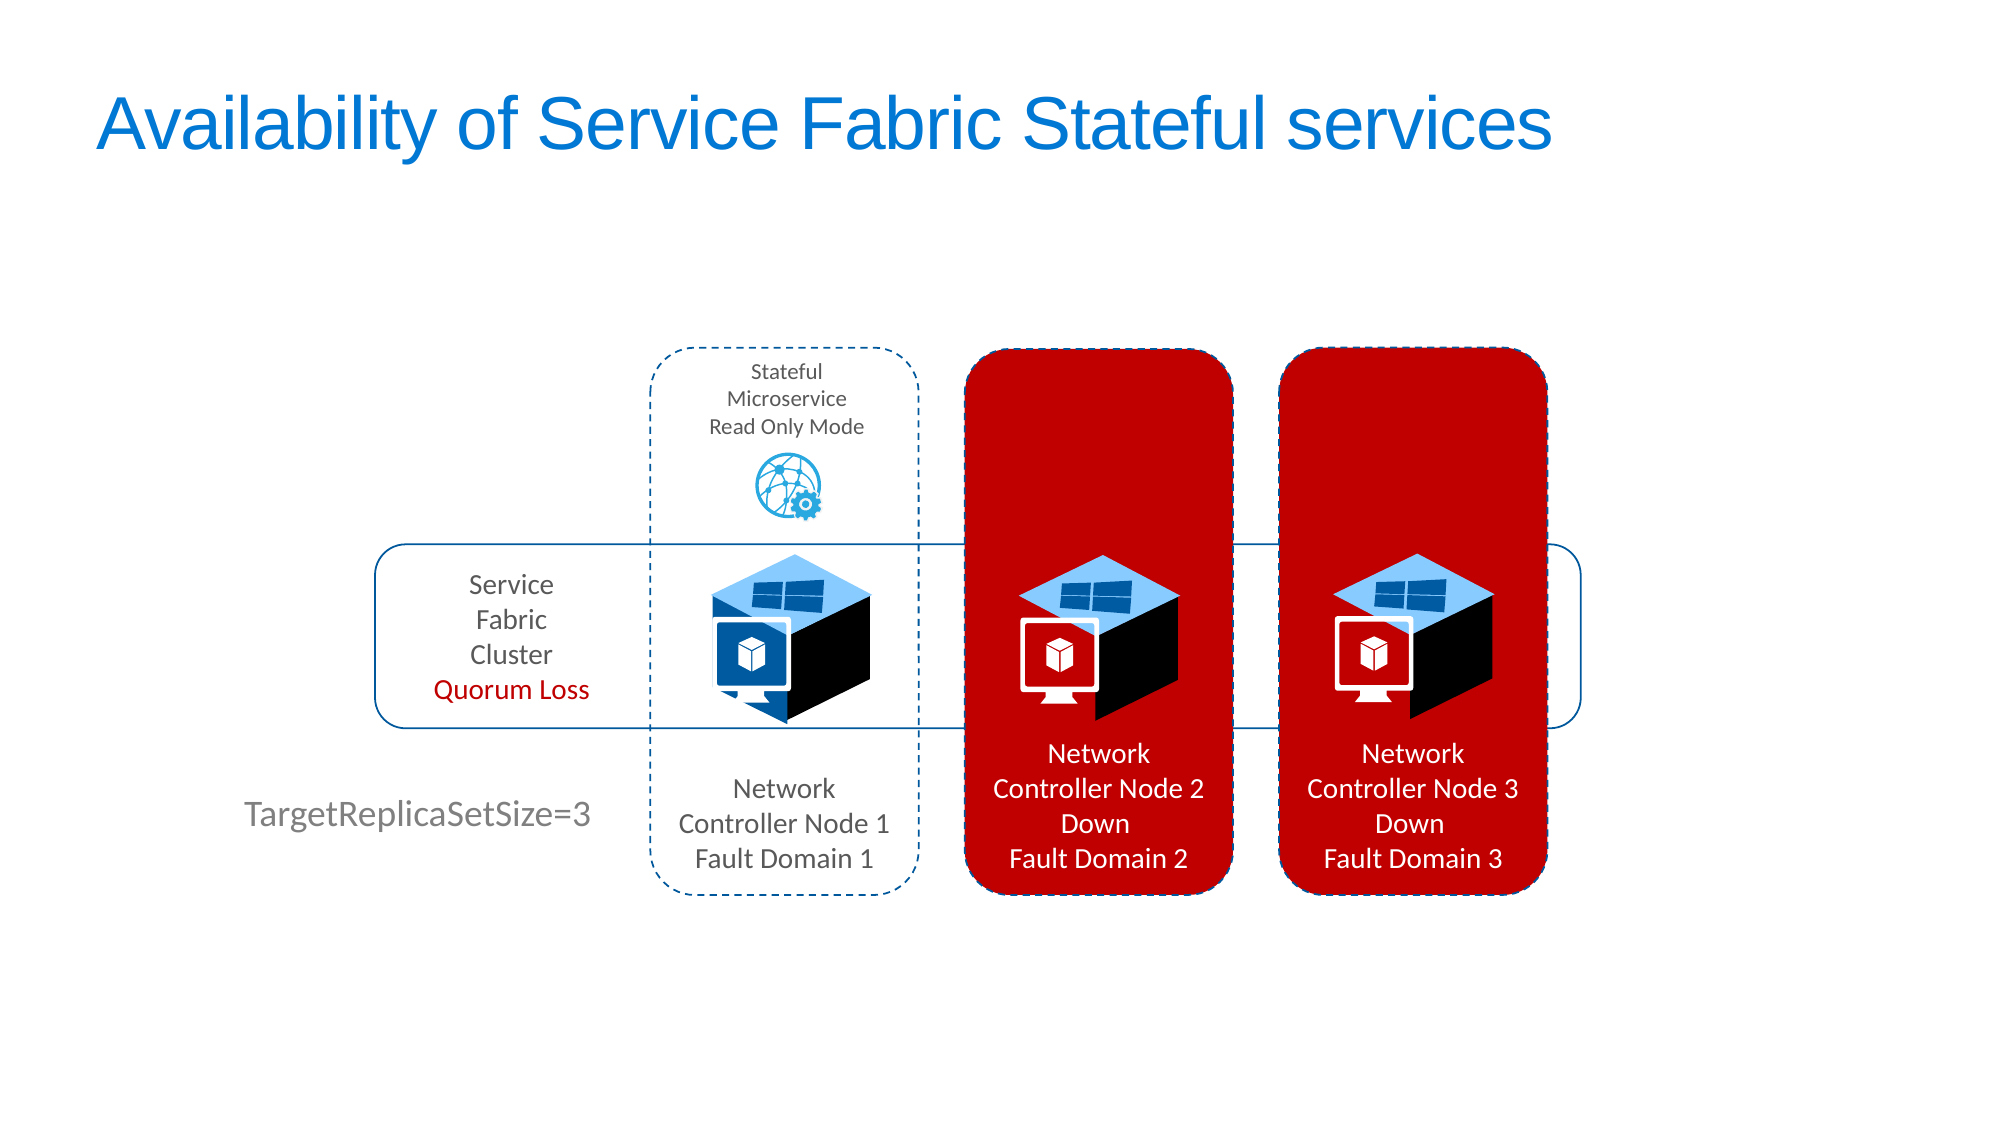

# Availability of Service Fabric Stateful services
Network Controller Node 3 Down
Fault Domain 3
Network Controller Node 1
Fault Domain 1
Stateful Microservice
Read Only Mode

Network Controller Node 2 Down
Fault Domain 2

Service
Fabric
Cluster
Quorum Loss
TargetReplicaSetSize=3